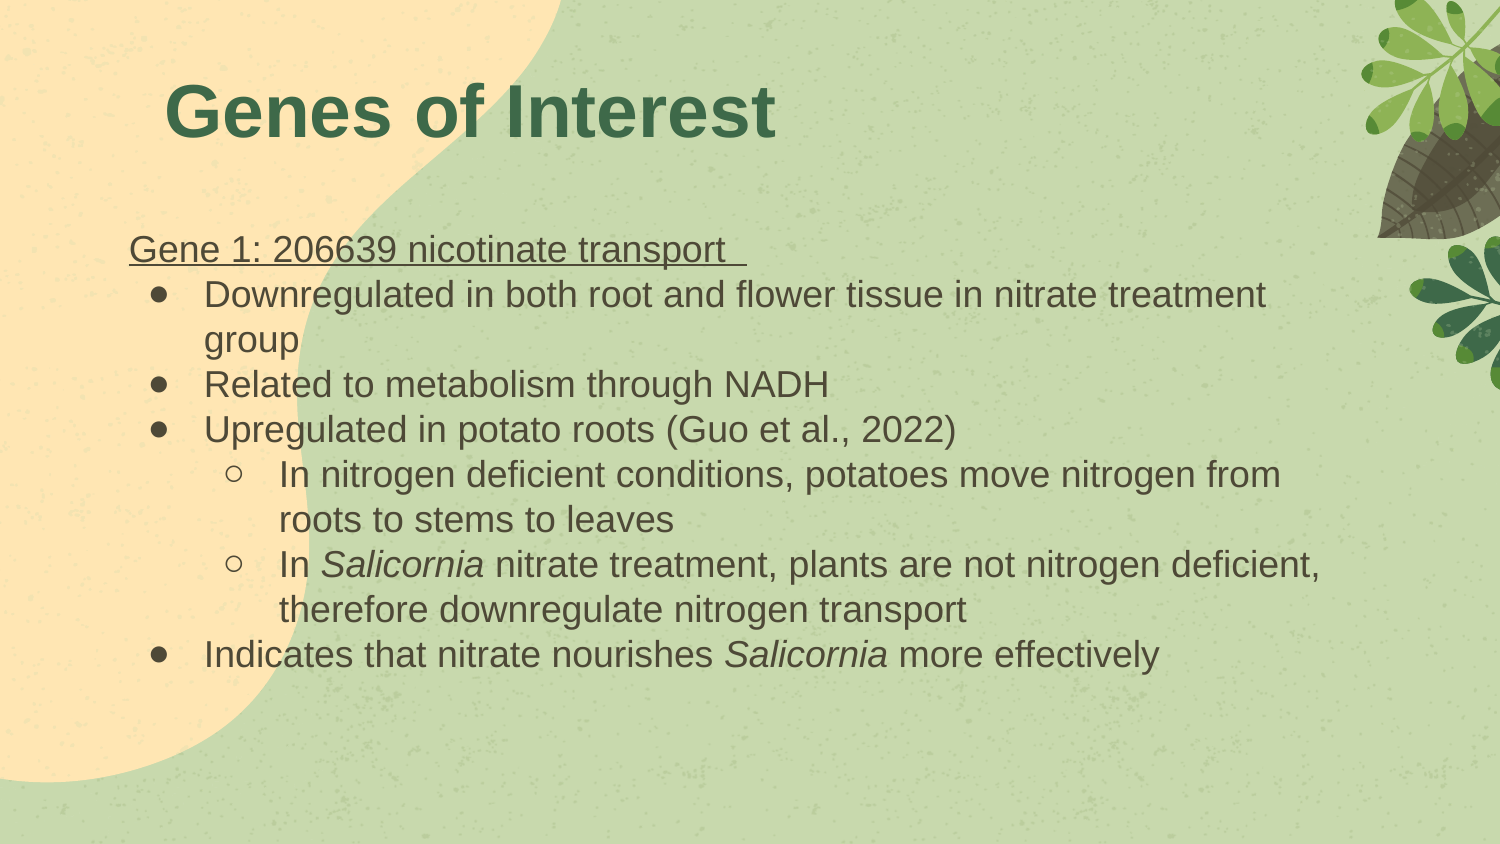

# Genes of Interest
Gene 1: 206639 nicotinate transport
Downregulated in both root and flower tissue in nitrate treatment group
Related to metabolism through NADH
Upregulated in potato roots (Guo et al., 2022)
In nitrogen deficient conditions, potatoes move nitrogen from roots to stems to leaves
In Salicornia nitrate treatment, plants are not nitrogen deficient, therefore downregulate nitrogen transport
Indicates that nitrate nourishes Salicornia more effectively